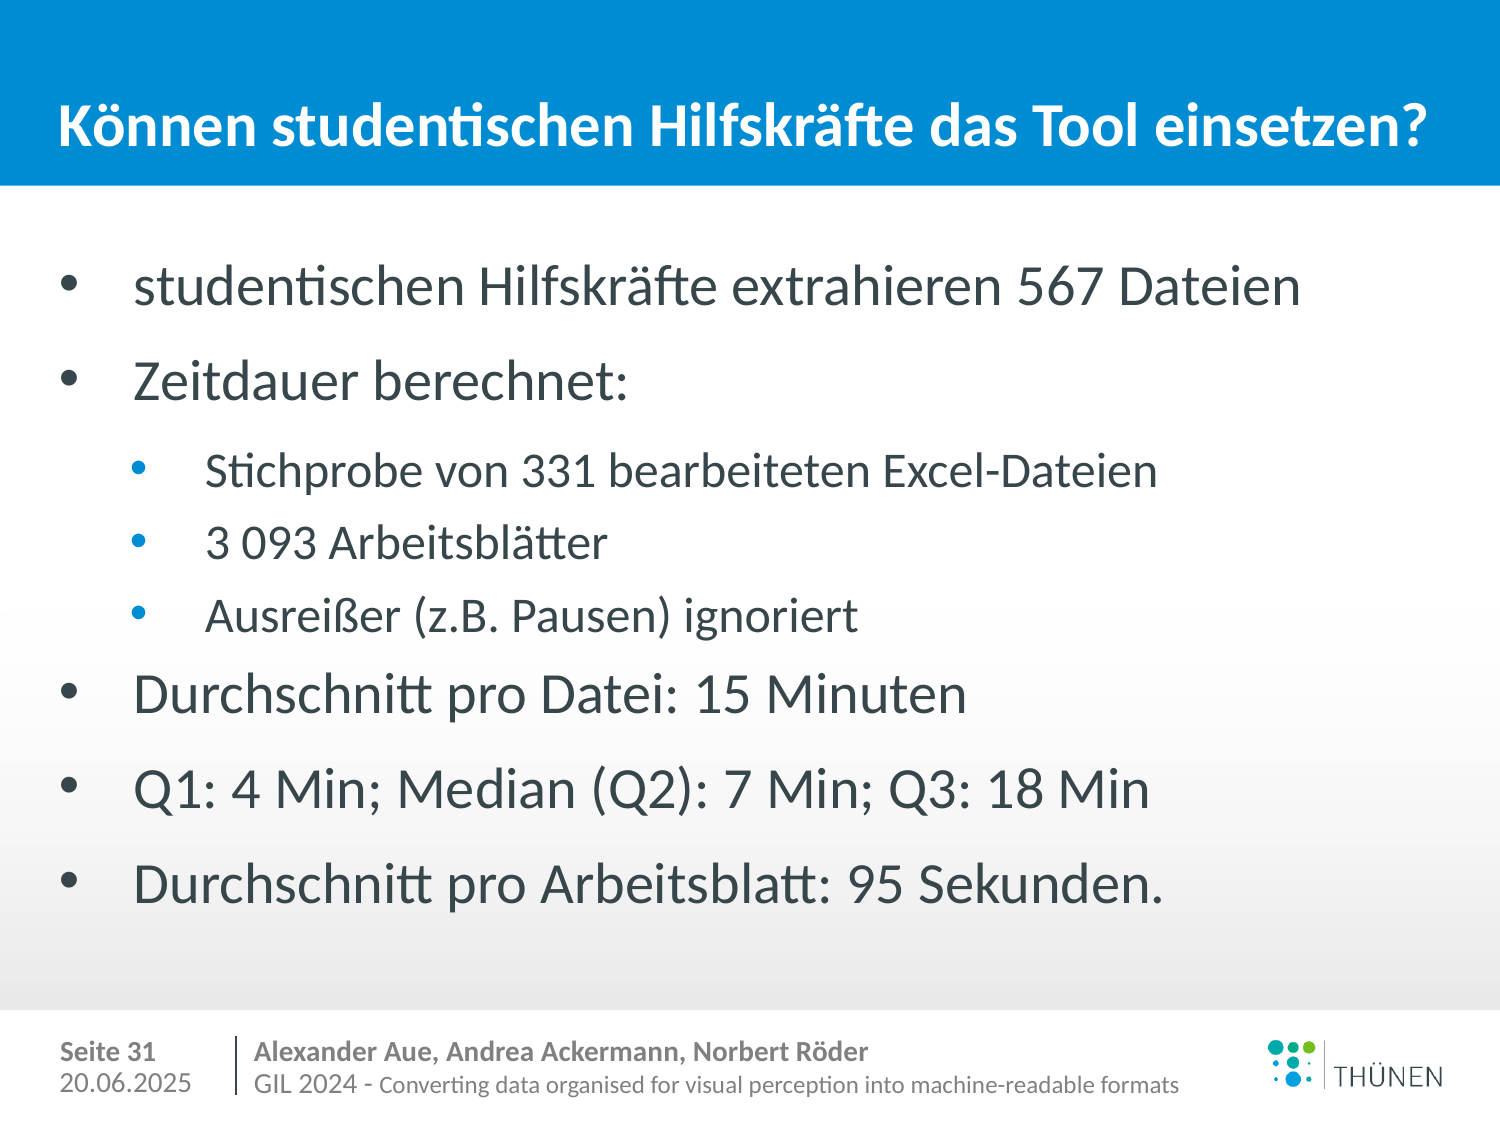

# Können studentischen Hilfskräfte das Tool einsetzen?
studentischen Hilfskräfte extrahieren 567 Dateien
Zeitdauer berechnet:
Stichprobe von 331 bearbeiteten Excel-Dateien
3 093 Arbeitsblätter
Ausreißer (z.B. Pausen) ignoriert
Durchschnitt pro Datei: 15 Minuten
Q1: 4 Min; Median (Q2): 7 Min; Q3: 18 Min
Durchschnitt pro Arbeitsblatt: 95 Sekunden.